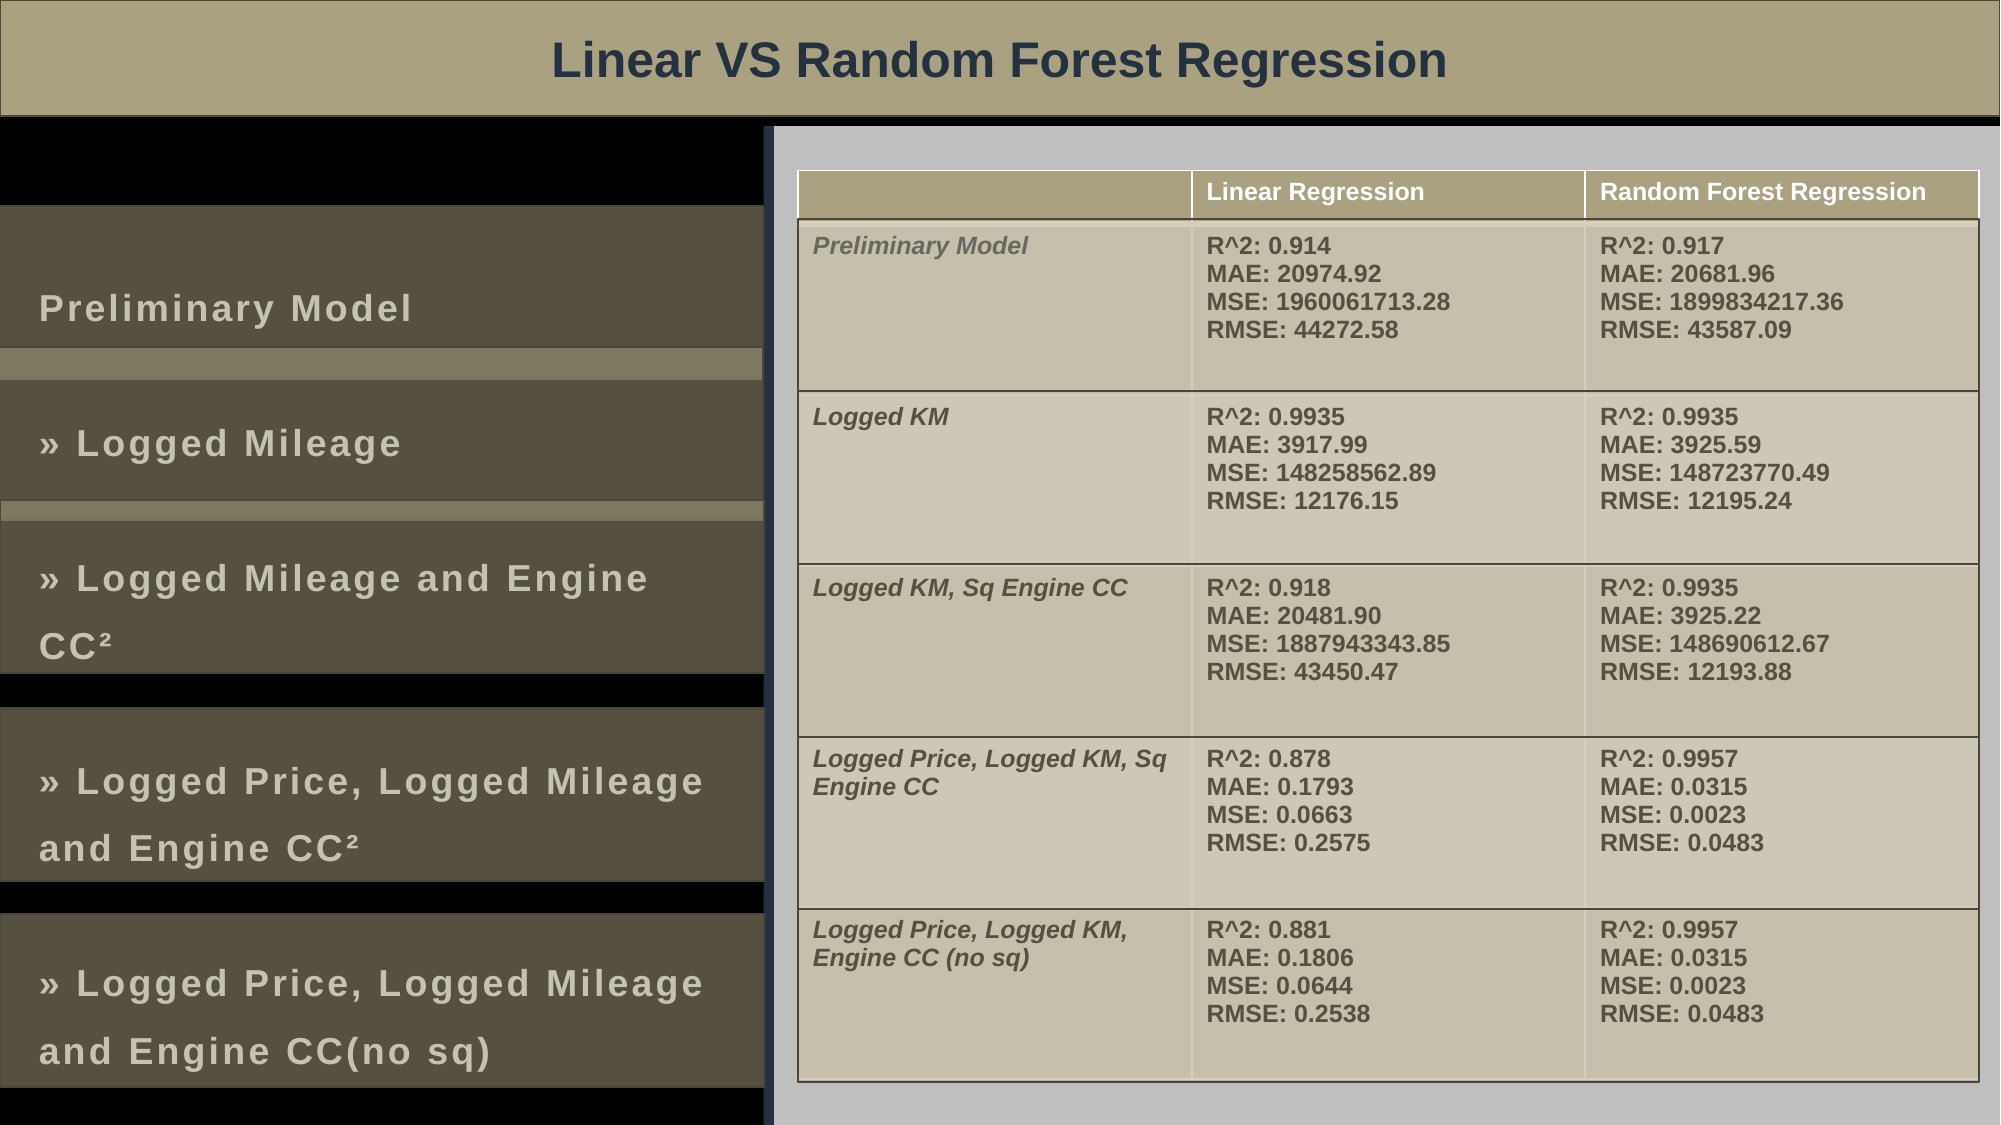

Linear VS Random Forest Regression
# Preliminary Model » Logged Mileage » Logged Mileage and Engine CC² » Logged Price, Logged Mileage and Engine CC² » Logged Price, Logged Mileage and Engine CC(no sq)
|  | Linear Regression | Random Forest Regression |
| --- | --- | --- |
| Preliminary Model | R^2: 0.914  MAE: 20974.92  MSE: 1960061713.28  RMSE: 44272.58 | R^2: 0.917  MAE: 20681.96  MSE: 1899834217.36  RMSE: 43587.09 |
| Logged KM | R^2: 0.9935  MAE: 3917.99  MSE: 148258562.89  RMSE: 12176.15 | R^2: 0.9935  MAE: 3925.59  MSE: 148723770.49  RMSE: 12195.24 |
| Logged KM, Sq Engine CC | R^2: 0.918  MAE: 20481.90  MSE: 1887943343.85  RMSE: 43450.47 | R^2: 0.9935  MAE: 3925.22  MSE: 148690612.67  RMSE: 12193.88 |
| Logged Price, Logged KM, Sq Engine CC | R^2: 0.878  MAE: 0.1793  MSE: 0.0663  RMSE: 0.2575 | R^2: 0.9957  MAE: 0.0315  MSE: 0.0023  RMSE: 0.0483 |
| Logged Price, Logged KM, Engine CC (no sq) | R^2: 0.881 MAE: 0.1806 MSE: 0.0644 RMSE: 0.2538 | R^2: 0.9957 MAE: 0.0315 MSE: 0.0023 RMSE: 0.0483 |